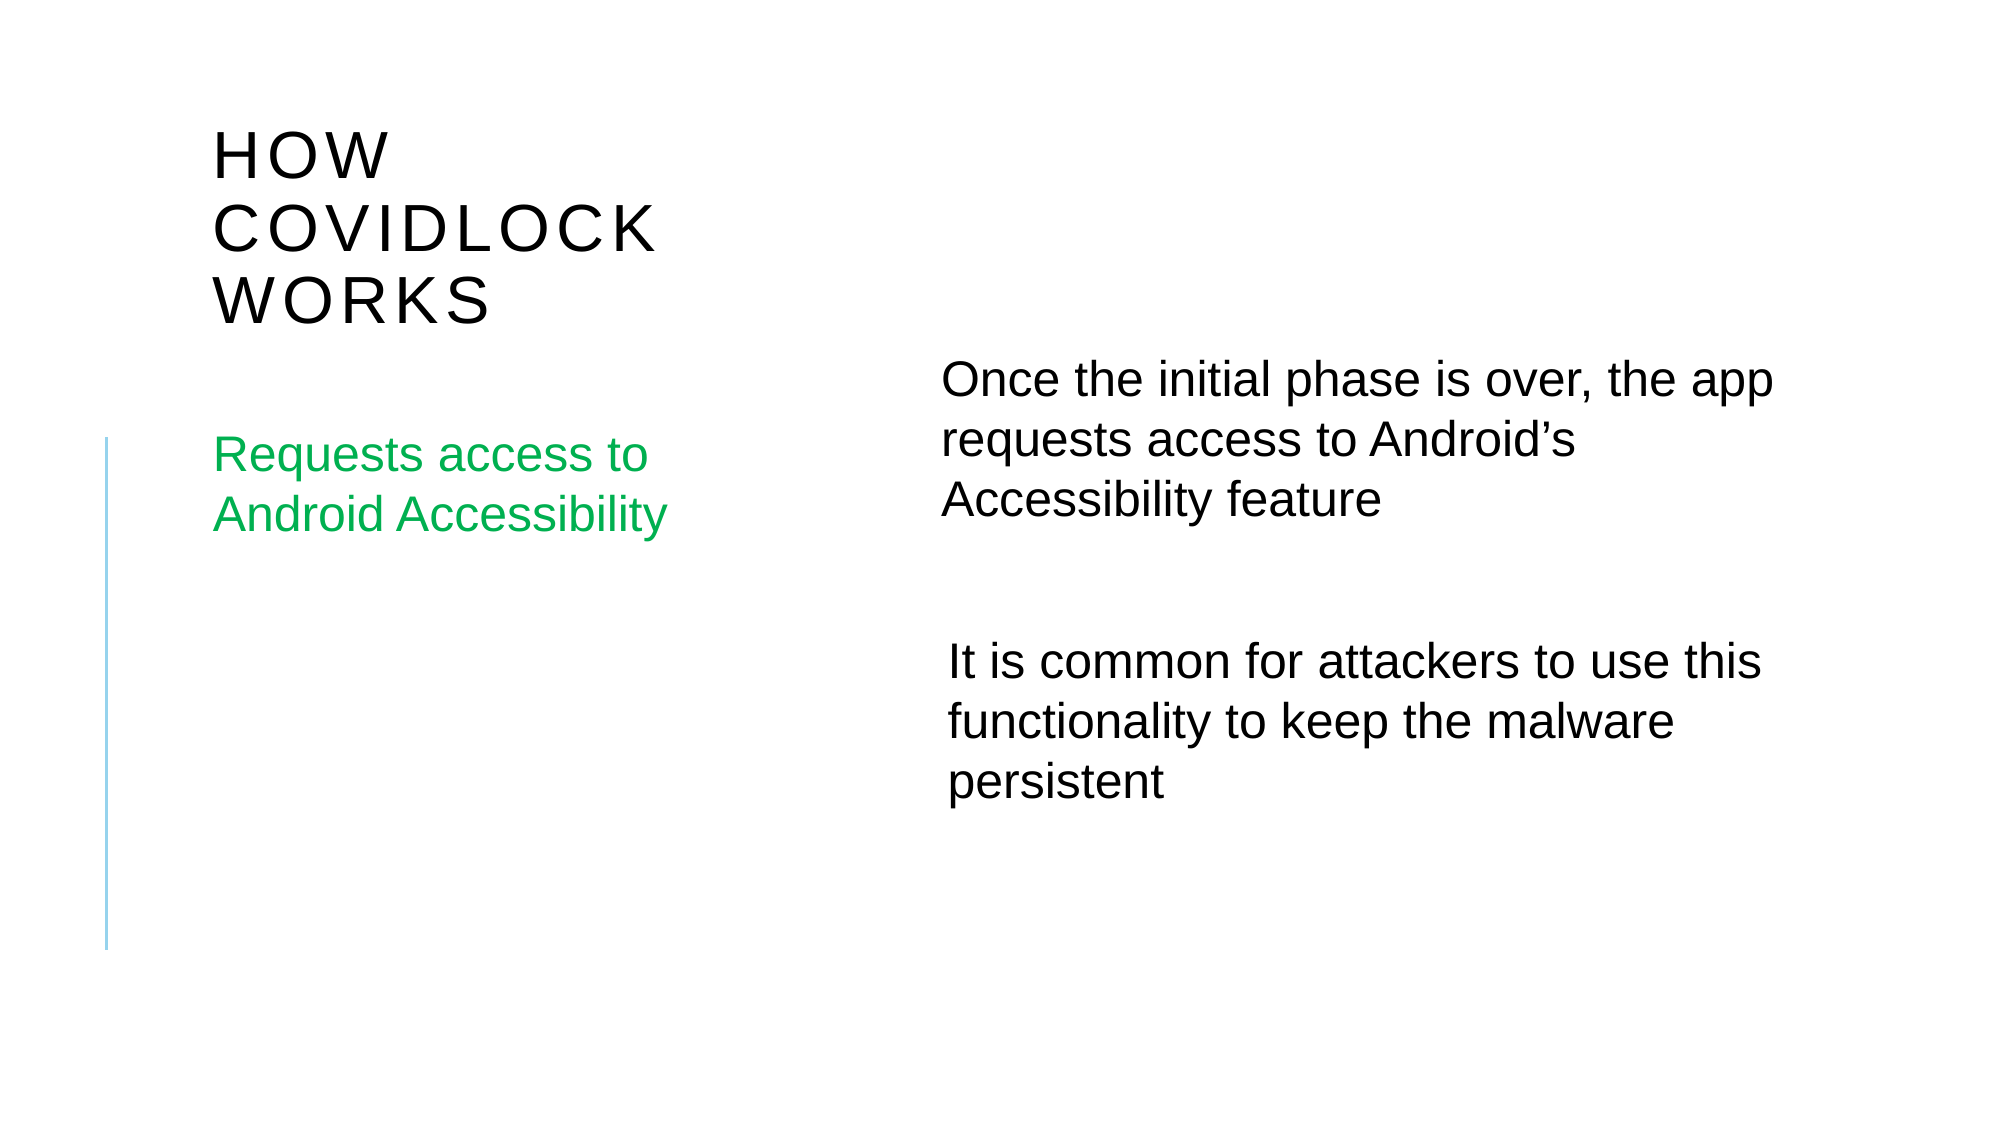

# How CovidLock Works
Once the initial phase is over, the app requests access to Android’s Accessibility feature

Requests access to Android Accessibility

It is common for attackers to use this functionality to keep the malware persistent